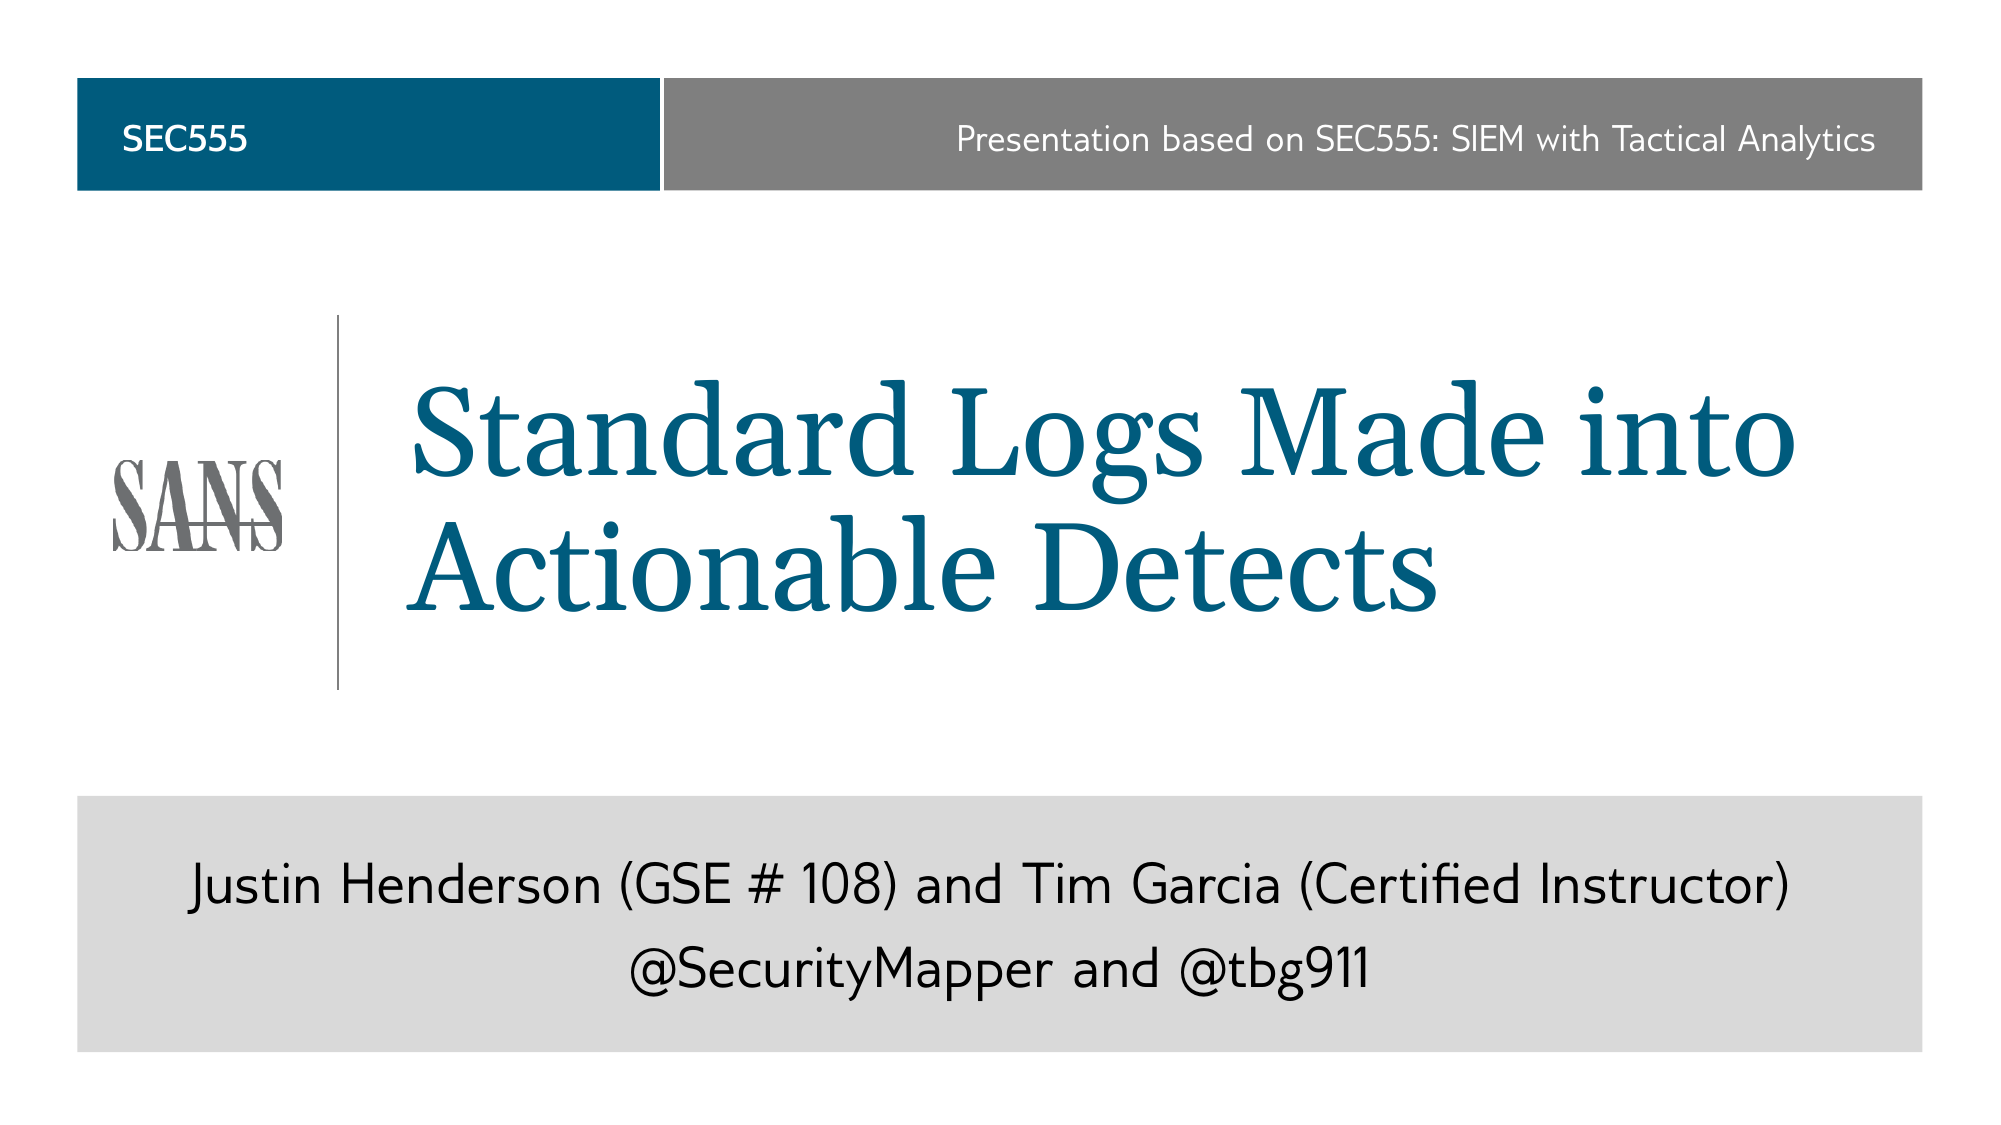

# SEC555
Presentation based on SEC555: SIEM with Tactical Analytics
Standard Logs Made into Actionable Detects
Justin Henderson (GSE # 108) and Tim Garcia (Certified Instructor)
@SecurityMapper and @tbg911